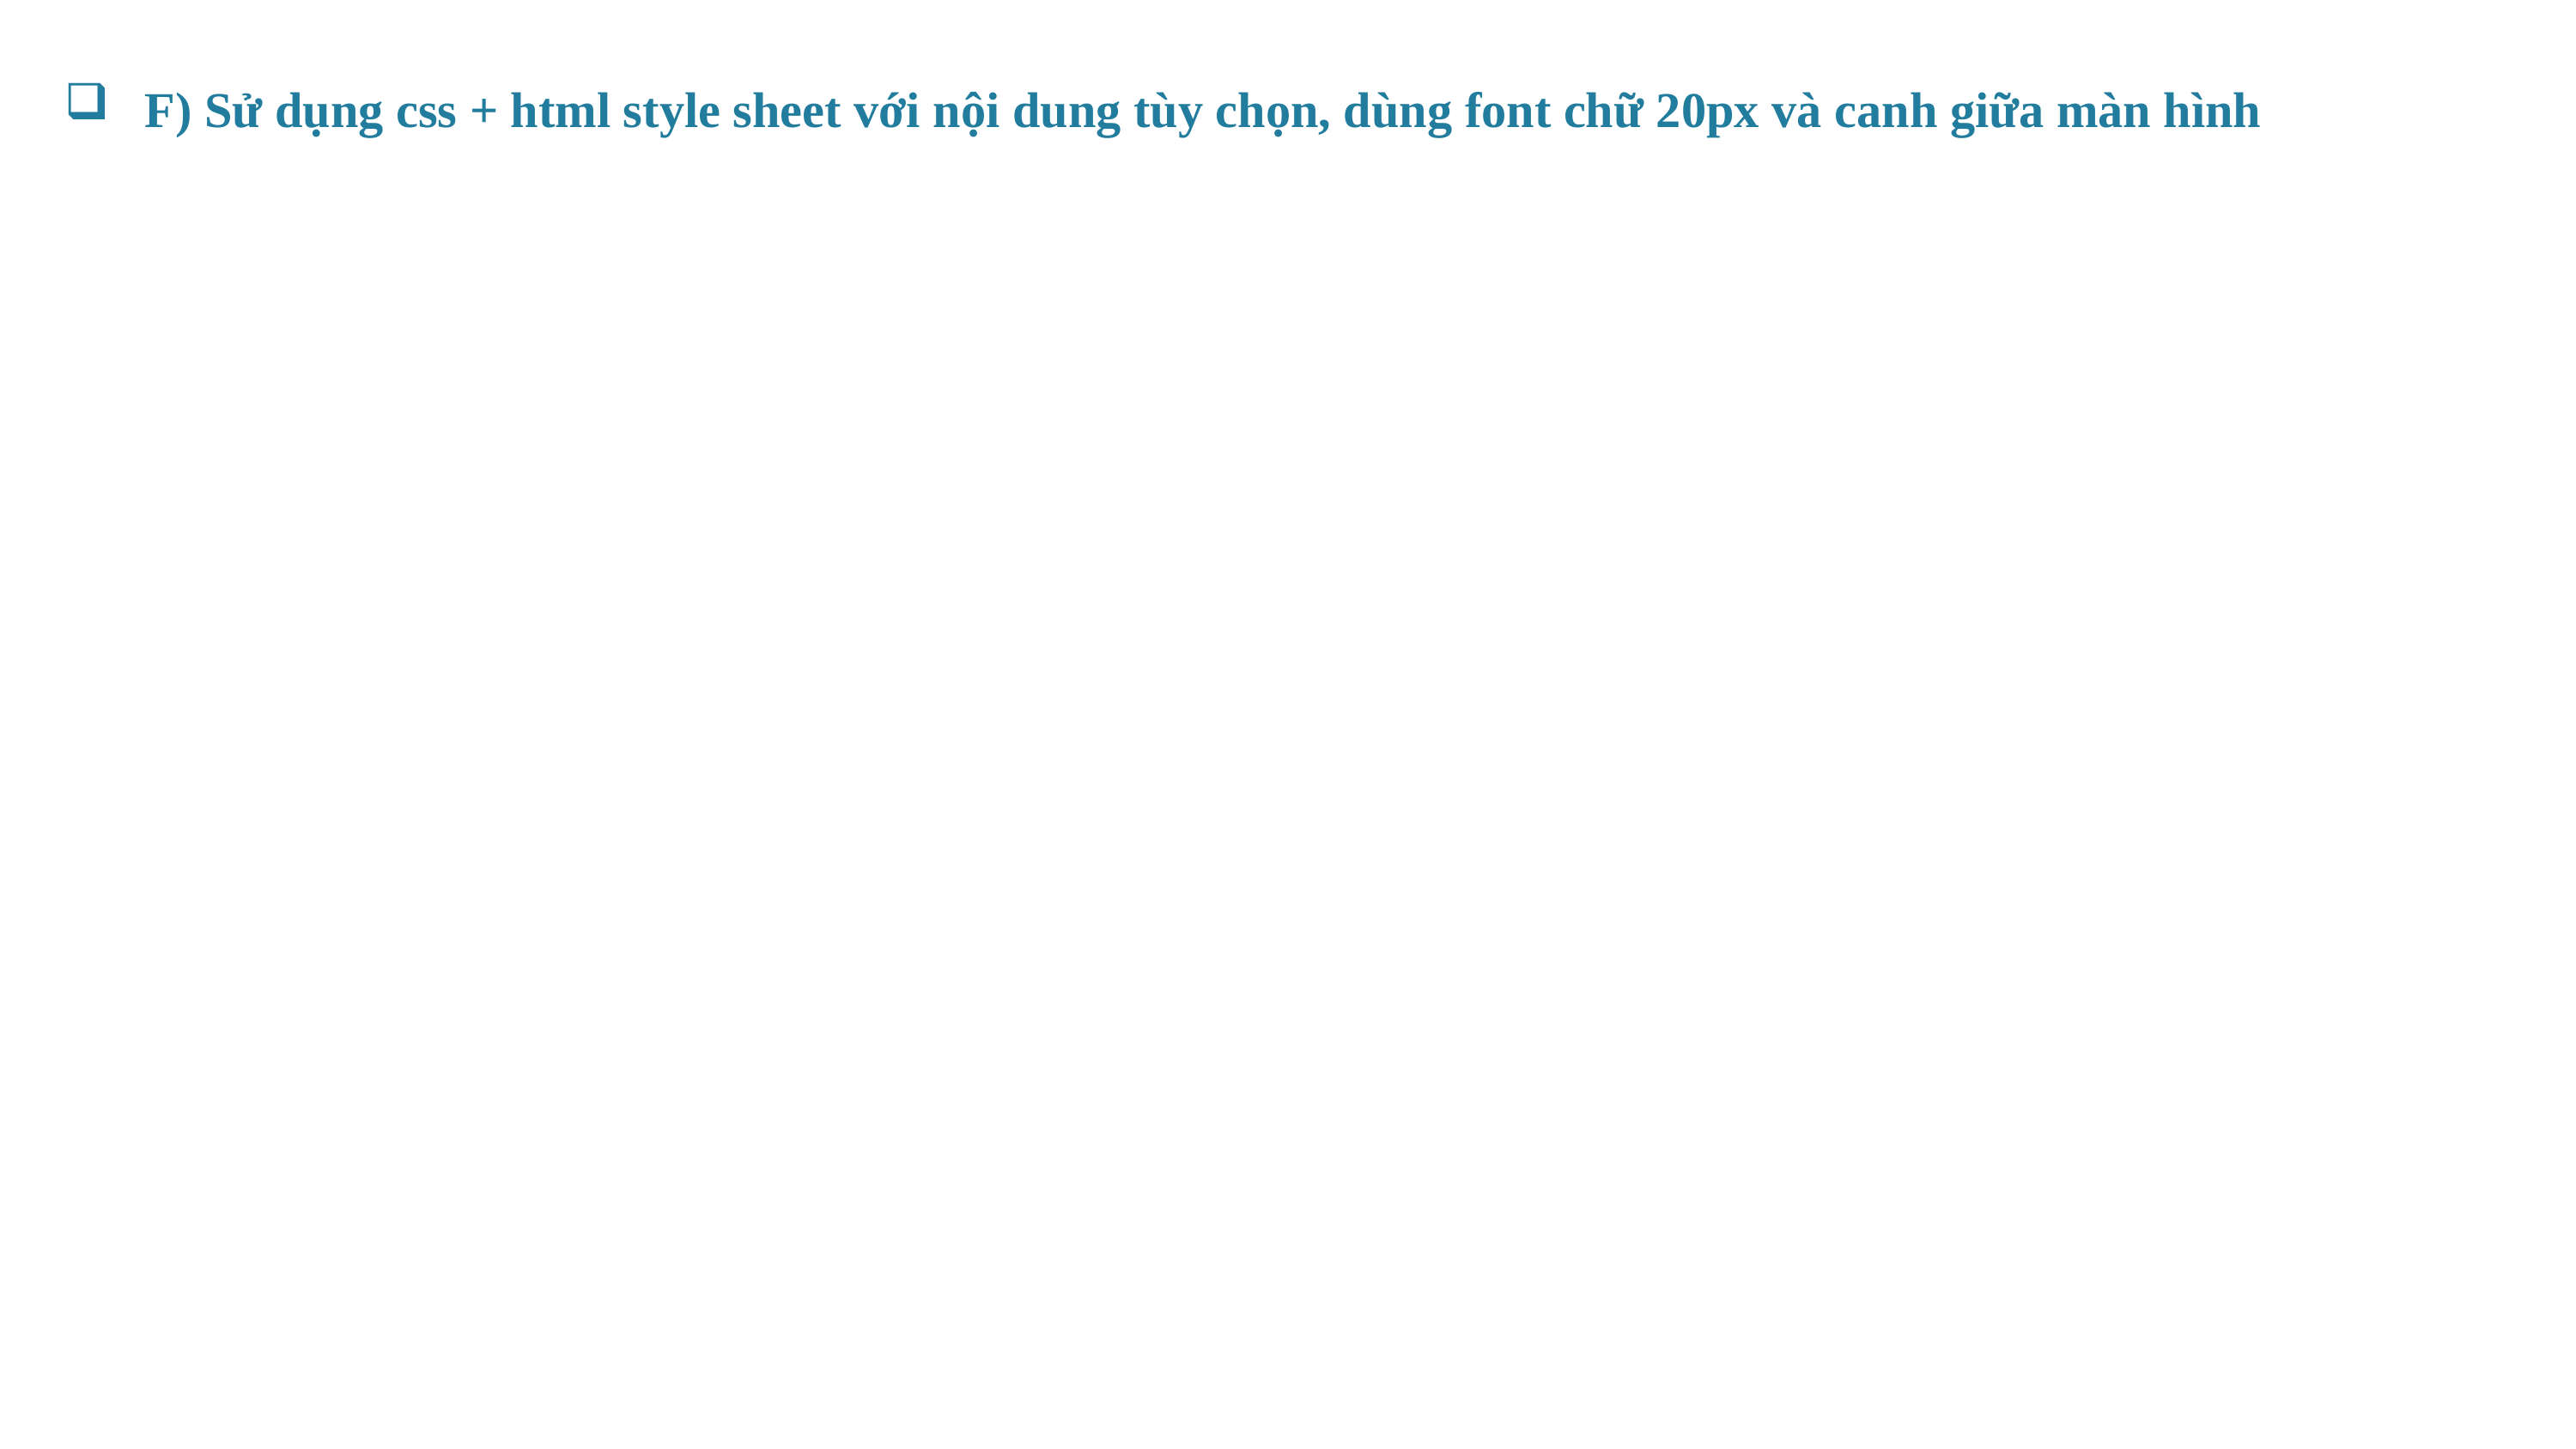

F) Sử dụng css + html style sheet với nội dung tùy chọn, dùng font chữ 20px và canh giữa màn hình